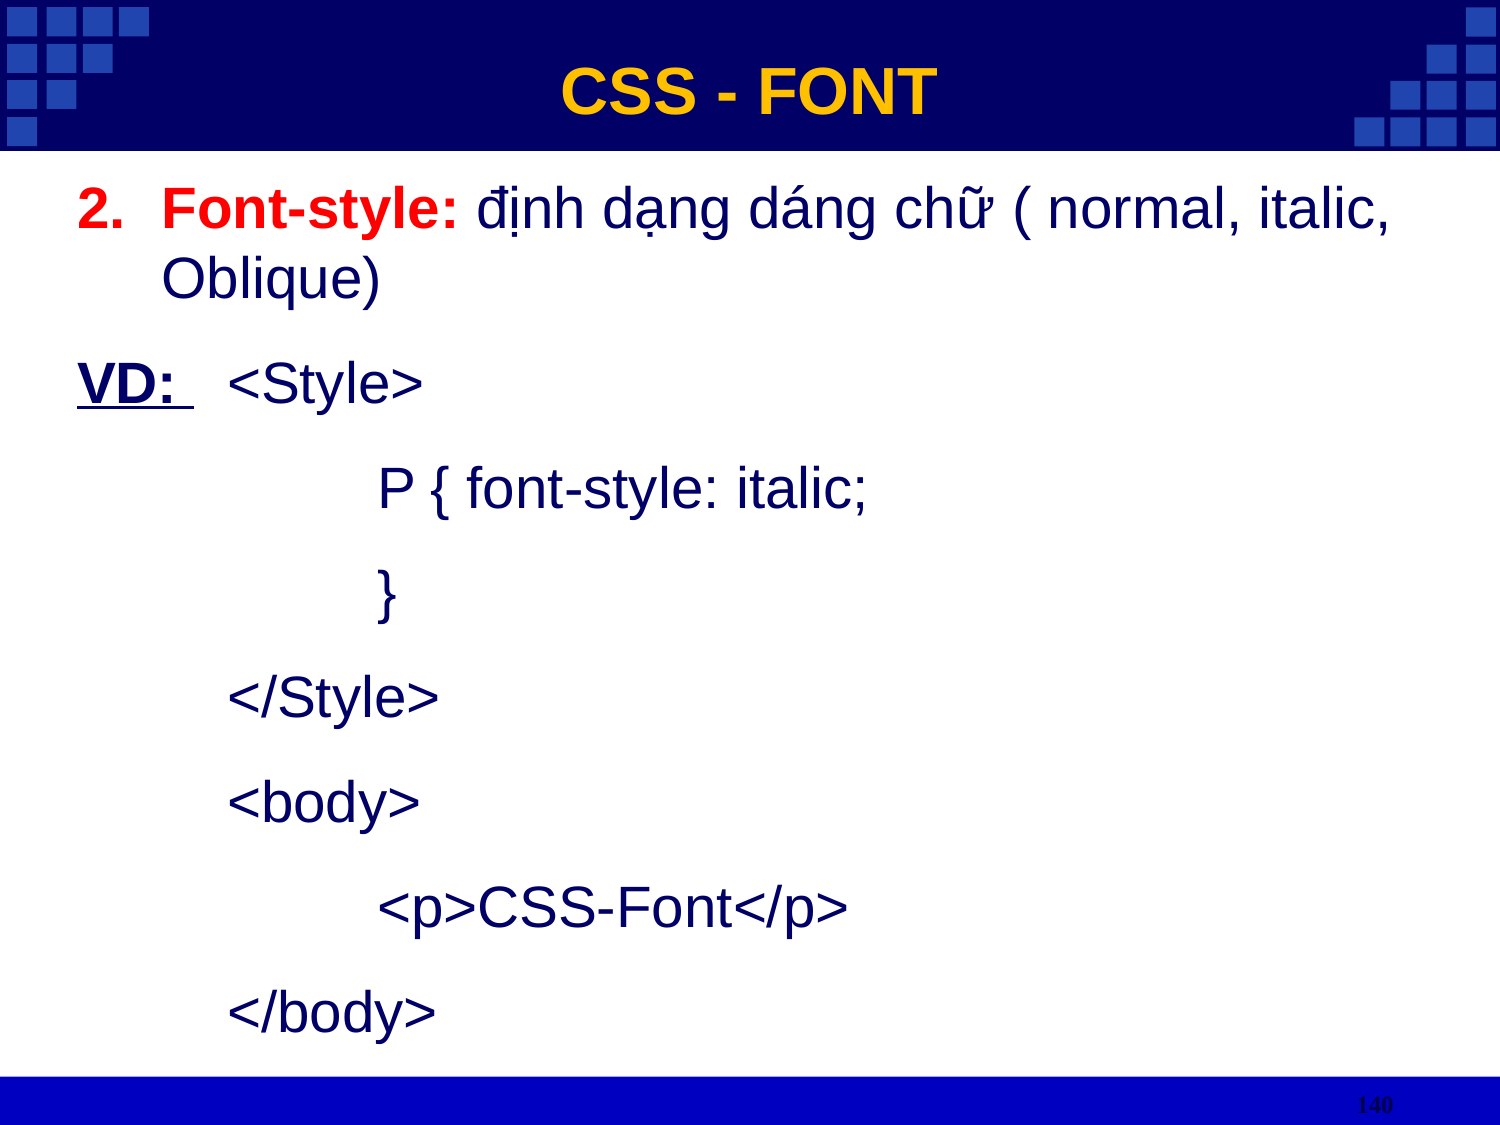

CSS - FONT
Font-style: định dạng dáng chữ ( normal, italic, Oblique)
VD: 	<Style>
		P { font-style: italic;
		}
	</Style>
	<body>
		<p>CSS-Font</p>
	</body>

140